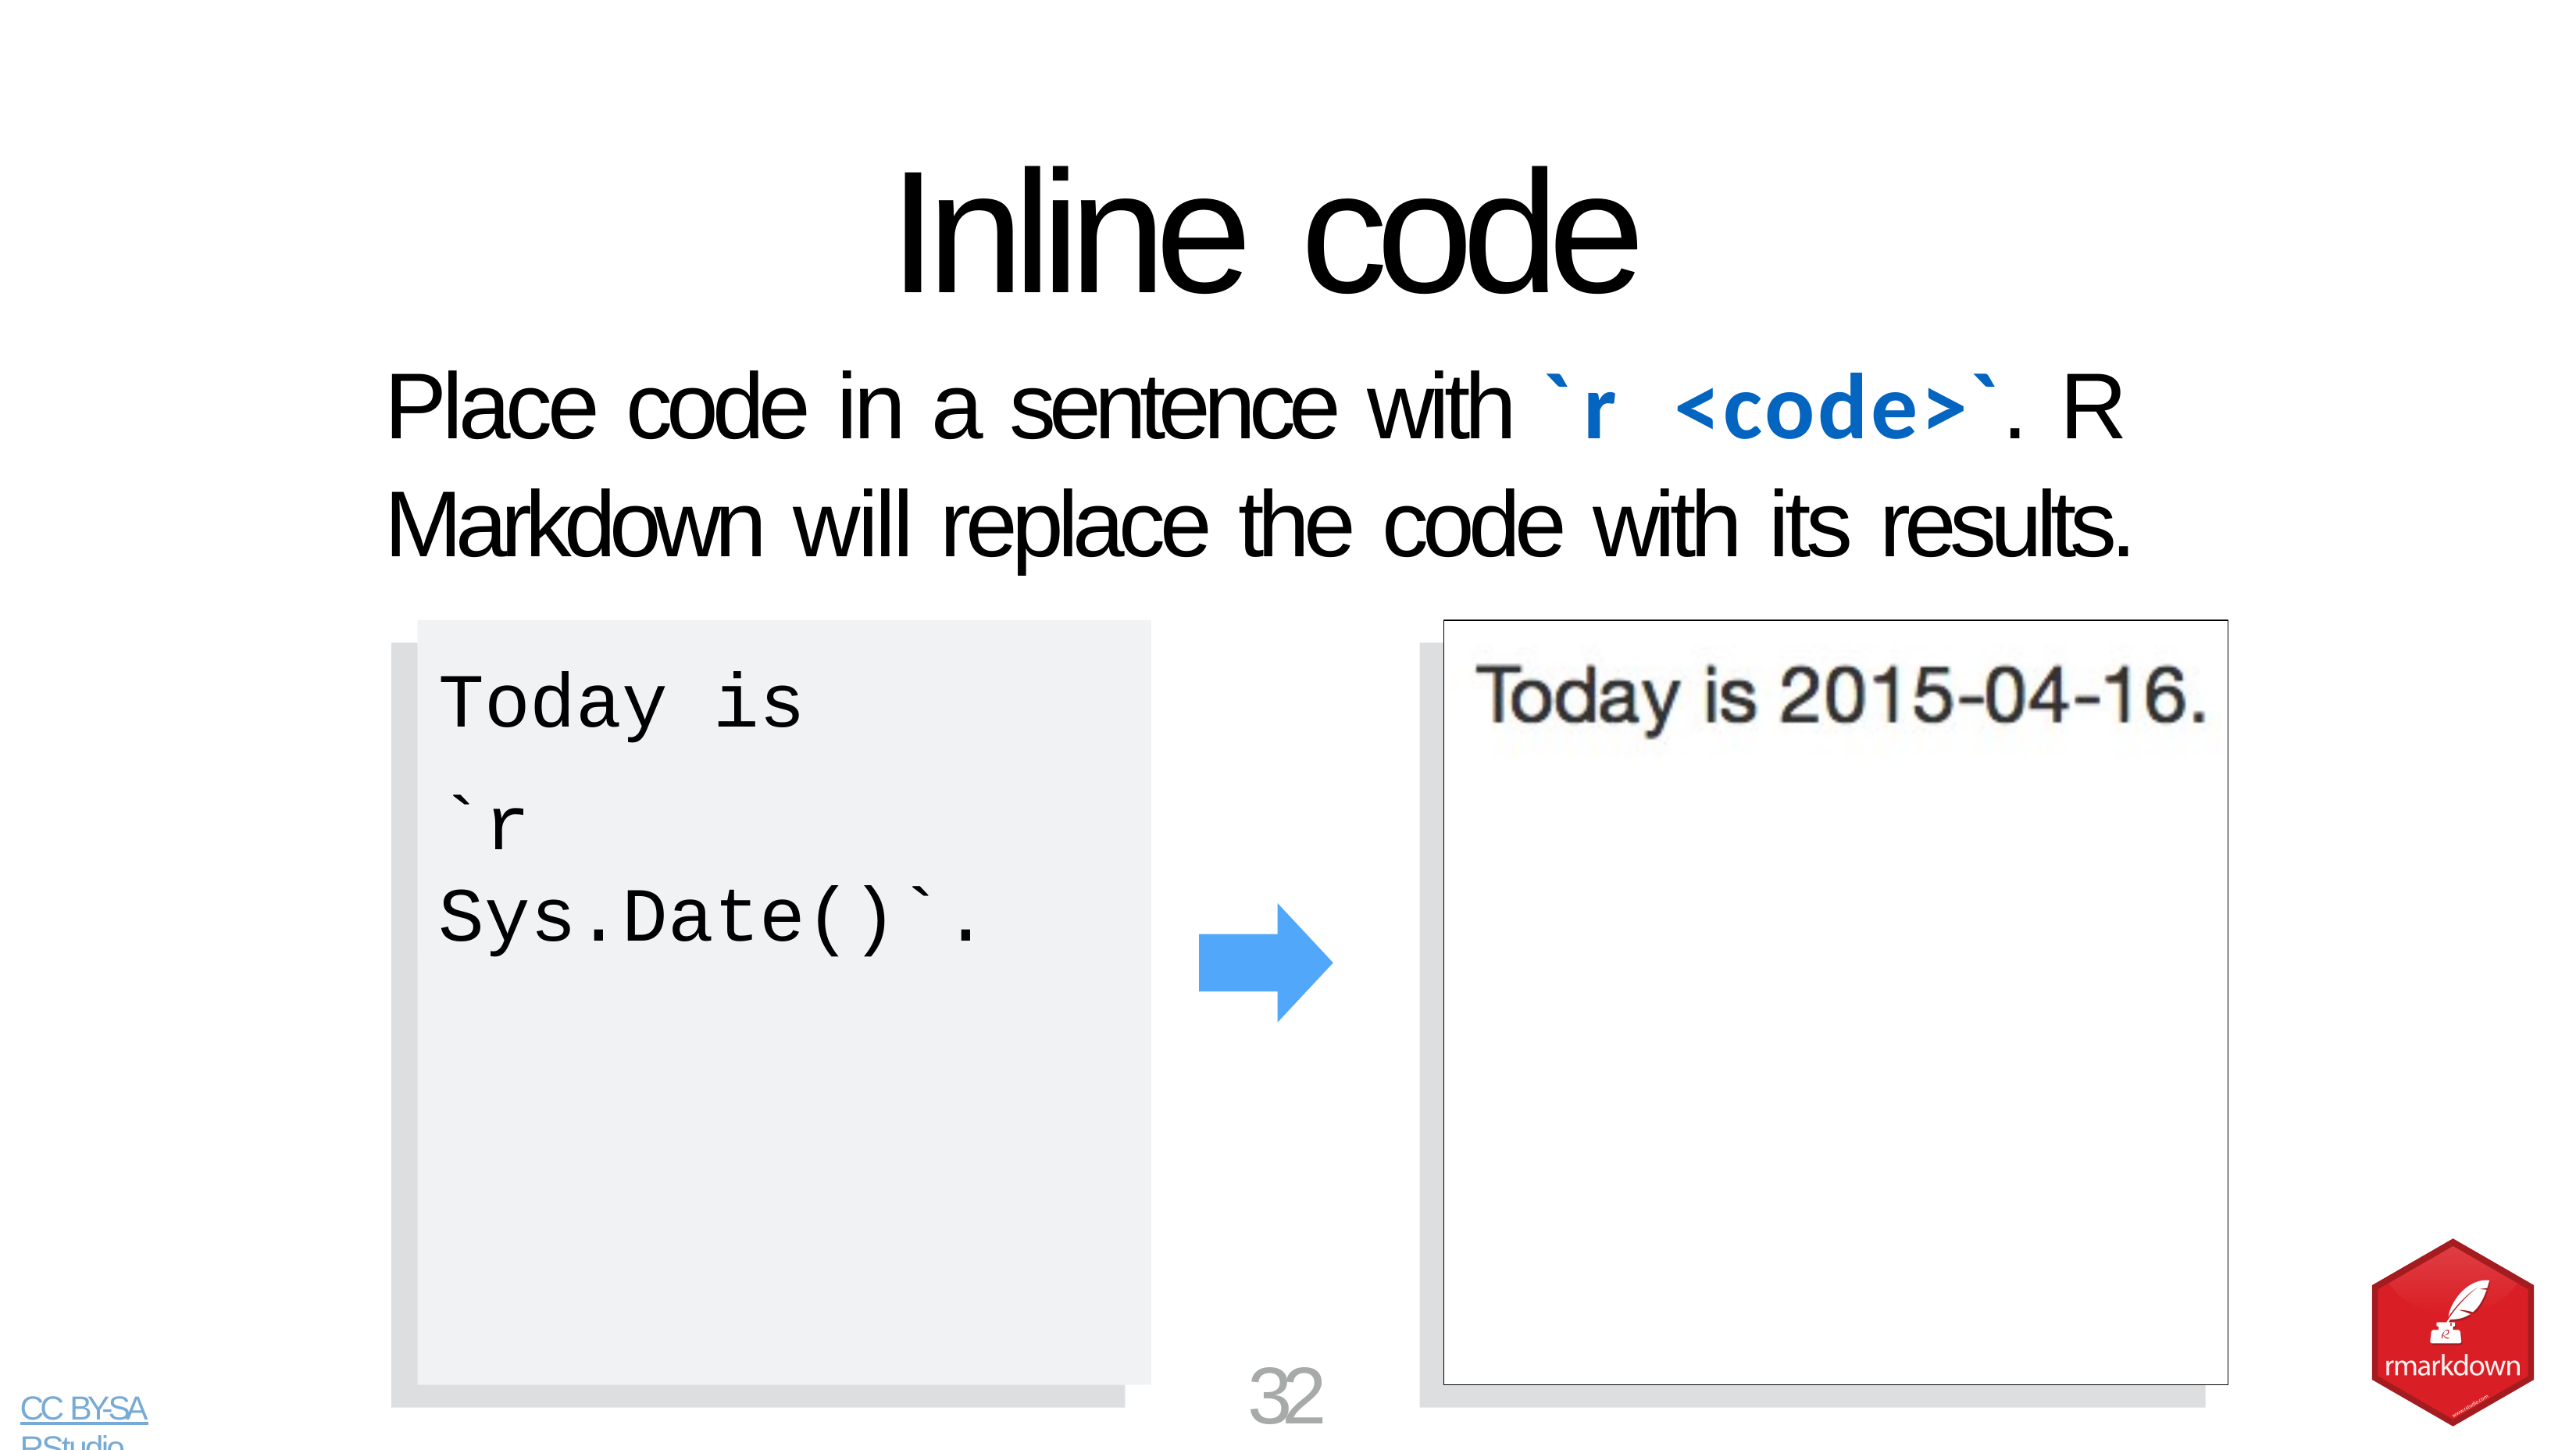

# Inline code
Place code in a sentence with `r	<code>`. R  Markdown will replace the code with its results.

Today is
`r Sys.Date()`.

32
CC BY-SA RStudio